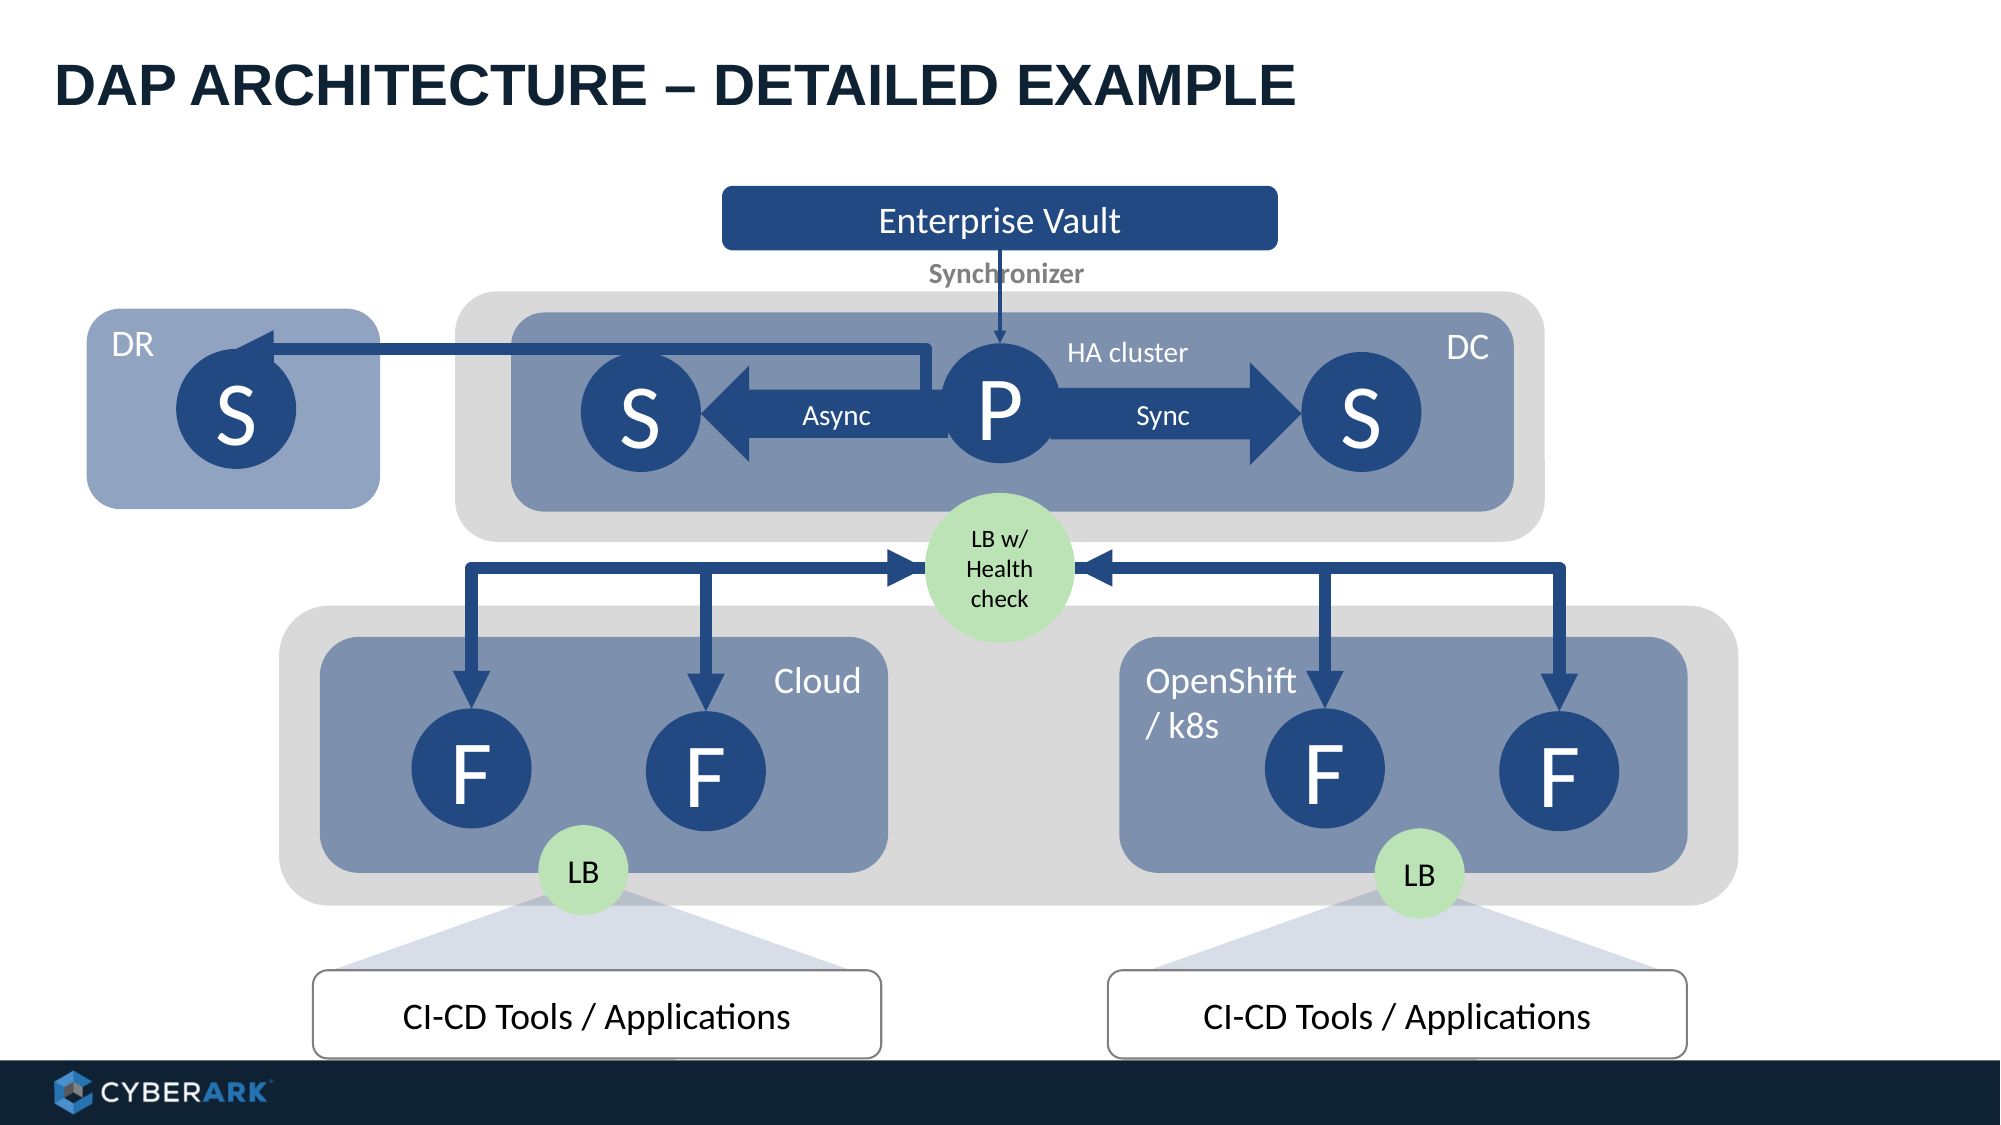

# DAP Architecture – Detailed example
Enterprise Vault
Synchronizer

DR

DC

P
S
S
Sync
Async
HA cluster
S
LB w/ Health check

Cloud
F
F
LB
OpenShift
/ k8s
F
F
LB

CI-CD Tools / Applications
CI-CD Tools / Applications